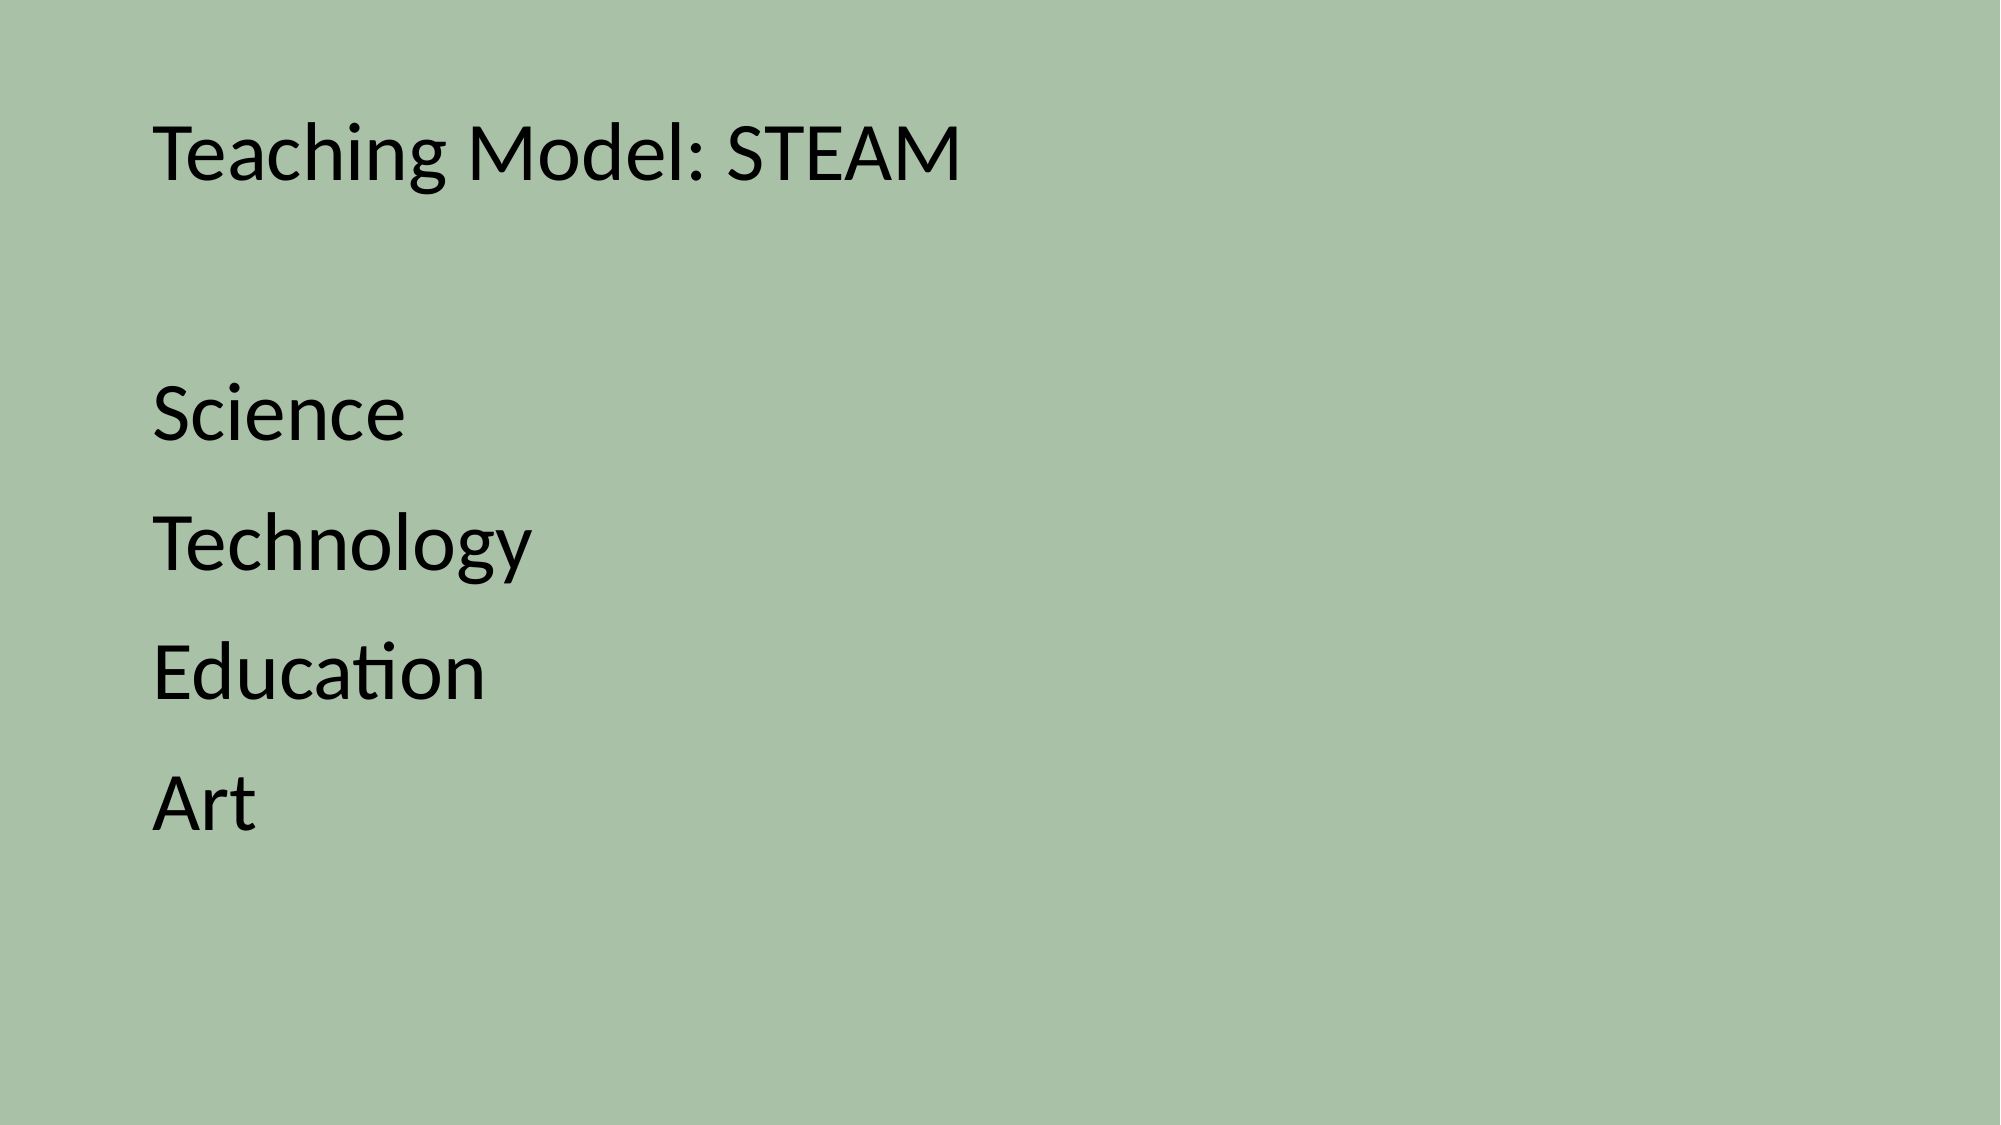

# Teaching Model: STEAM Science Technology Education Art